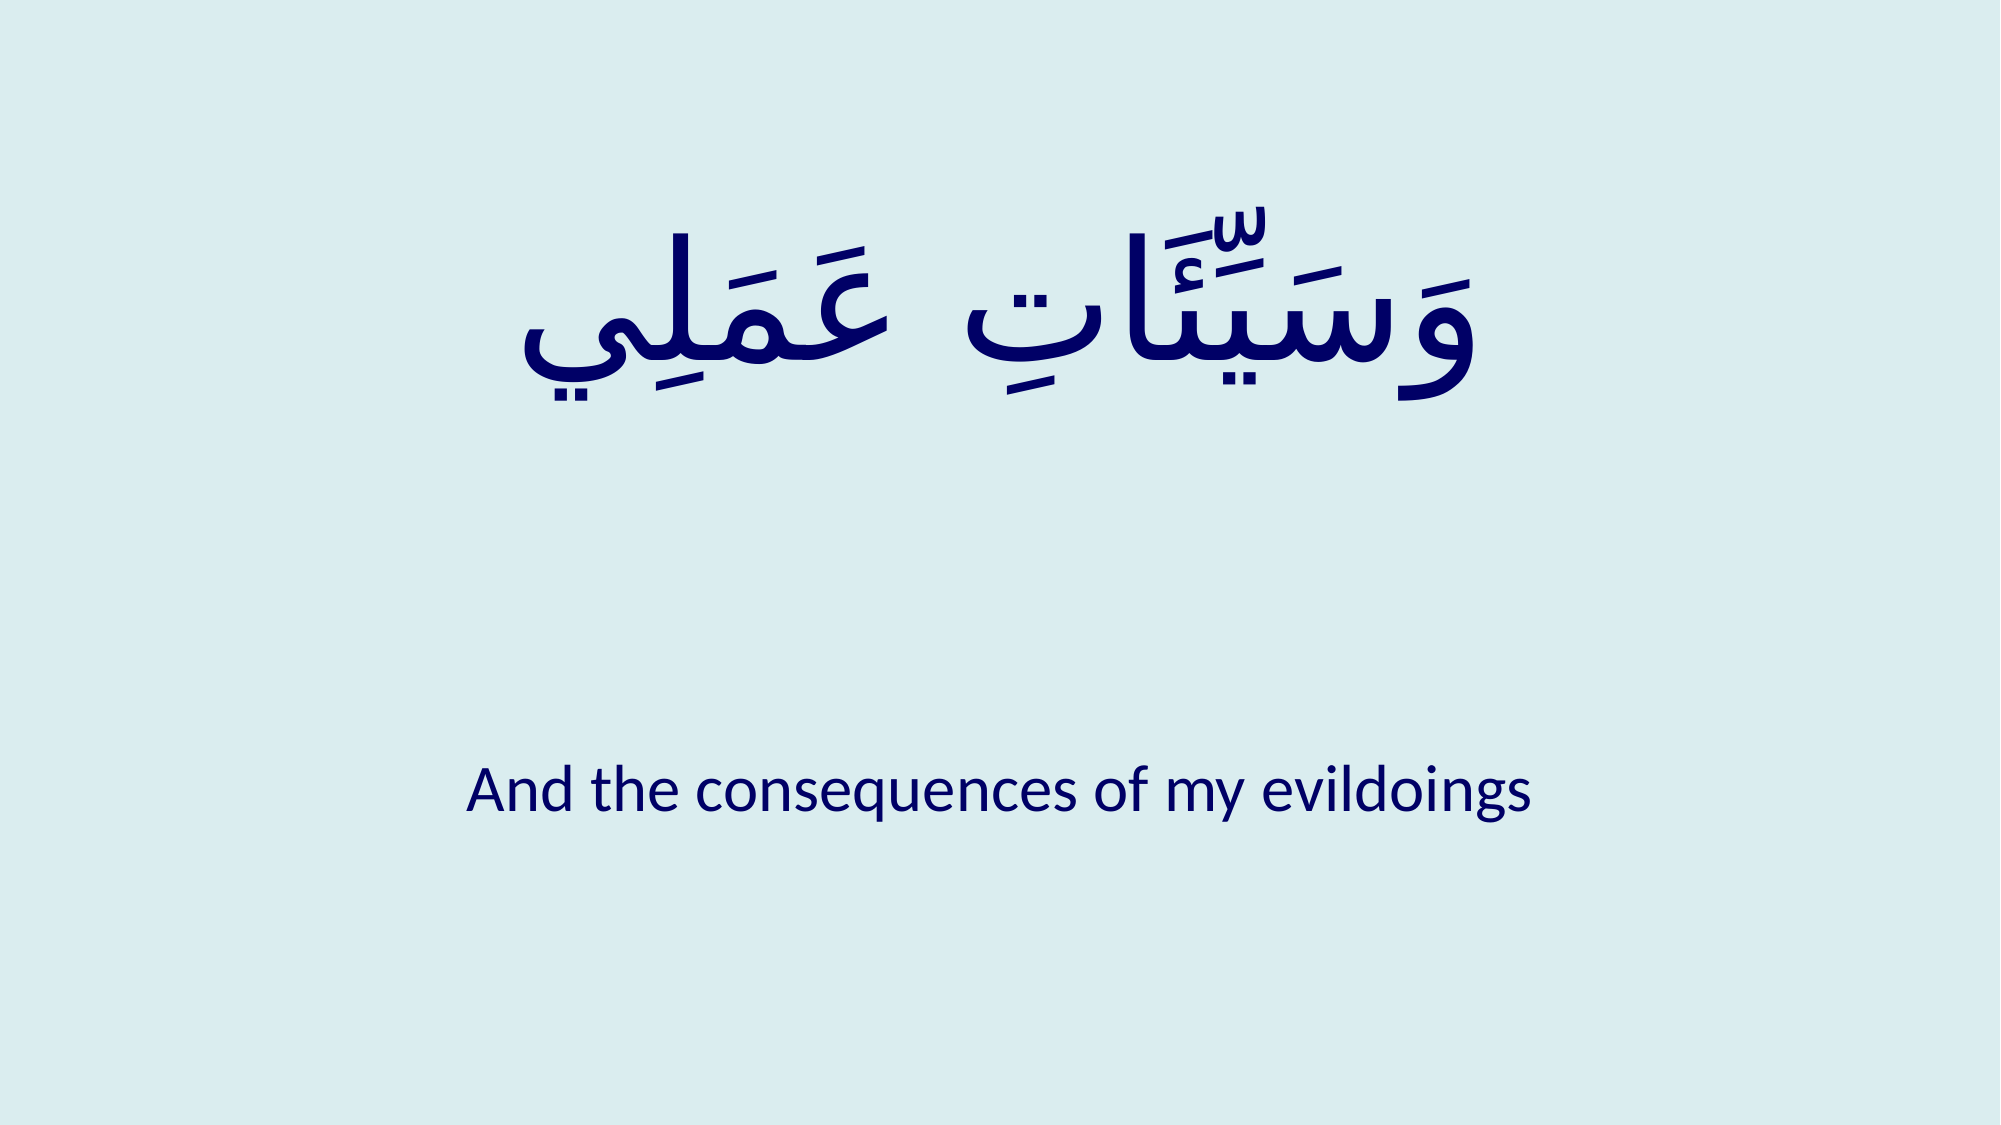

# وَسَيِّئَاتِ عَمَلِي
And the consequences of my evildoings